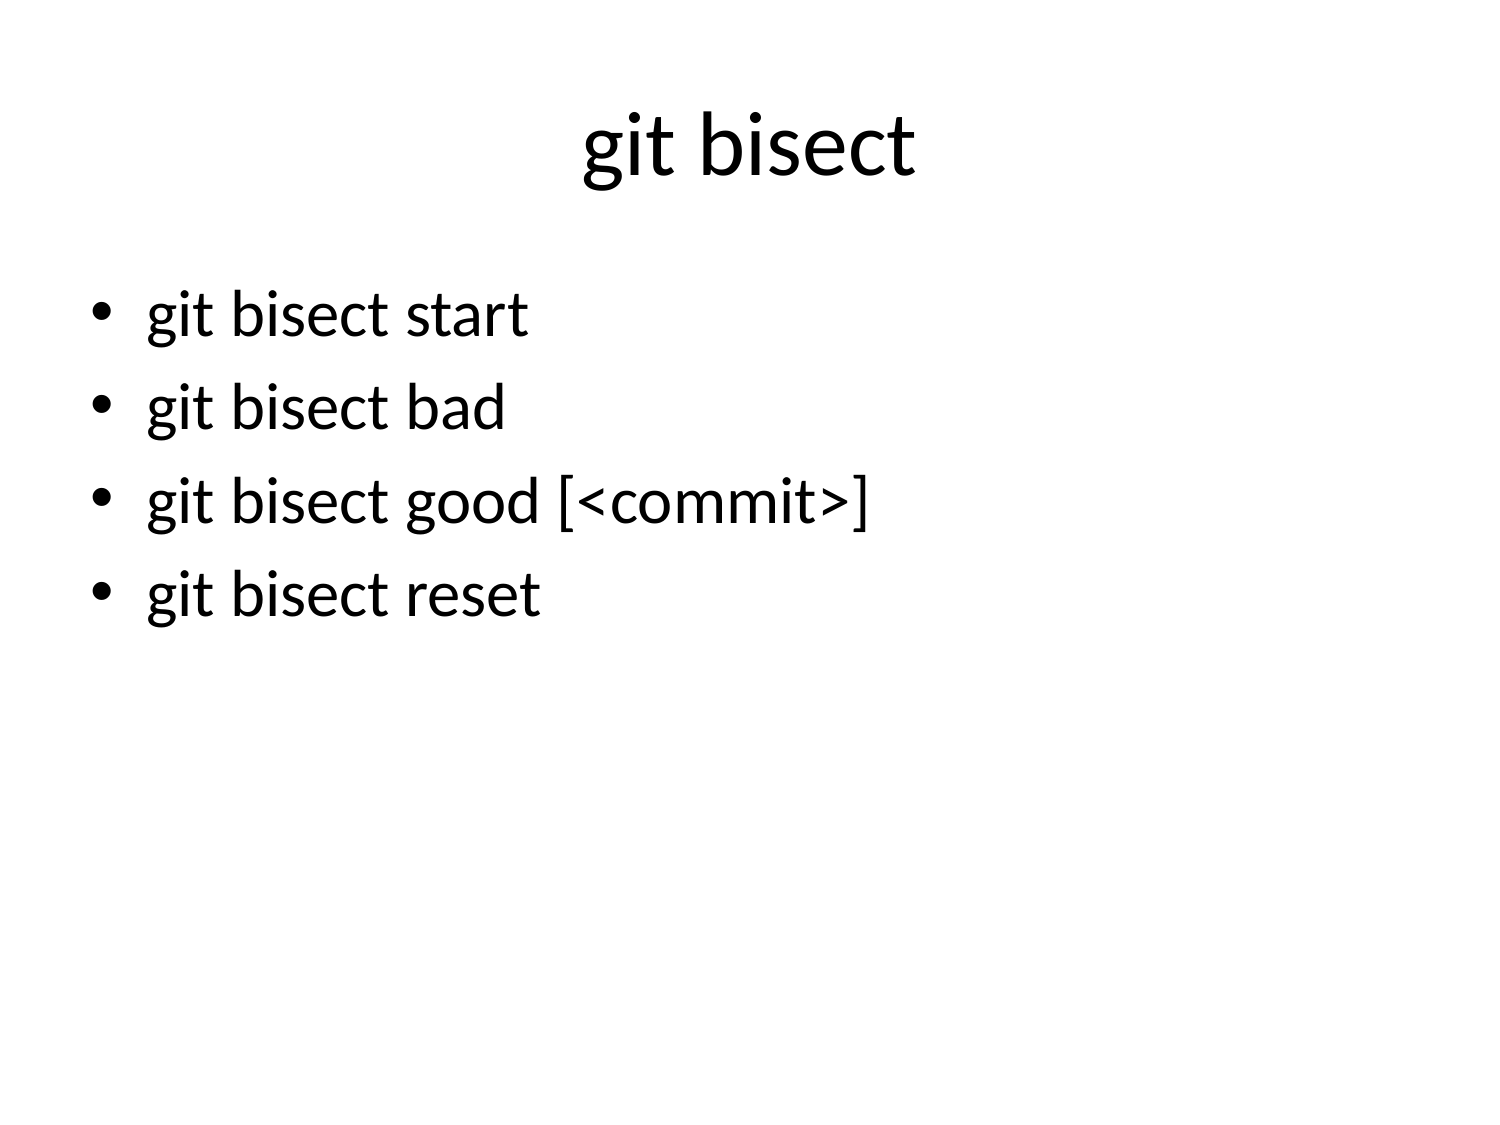

# git bisect
git bisect start
git bisect bad
git bisect good [<commit>]
git bisect reset